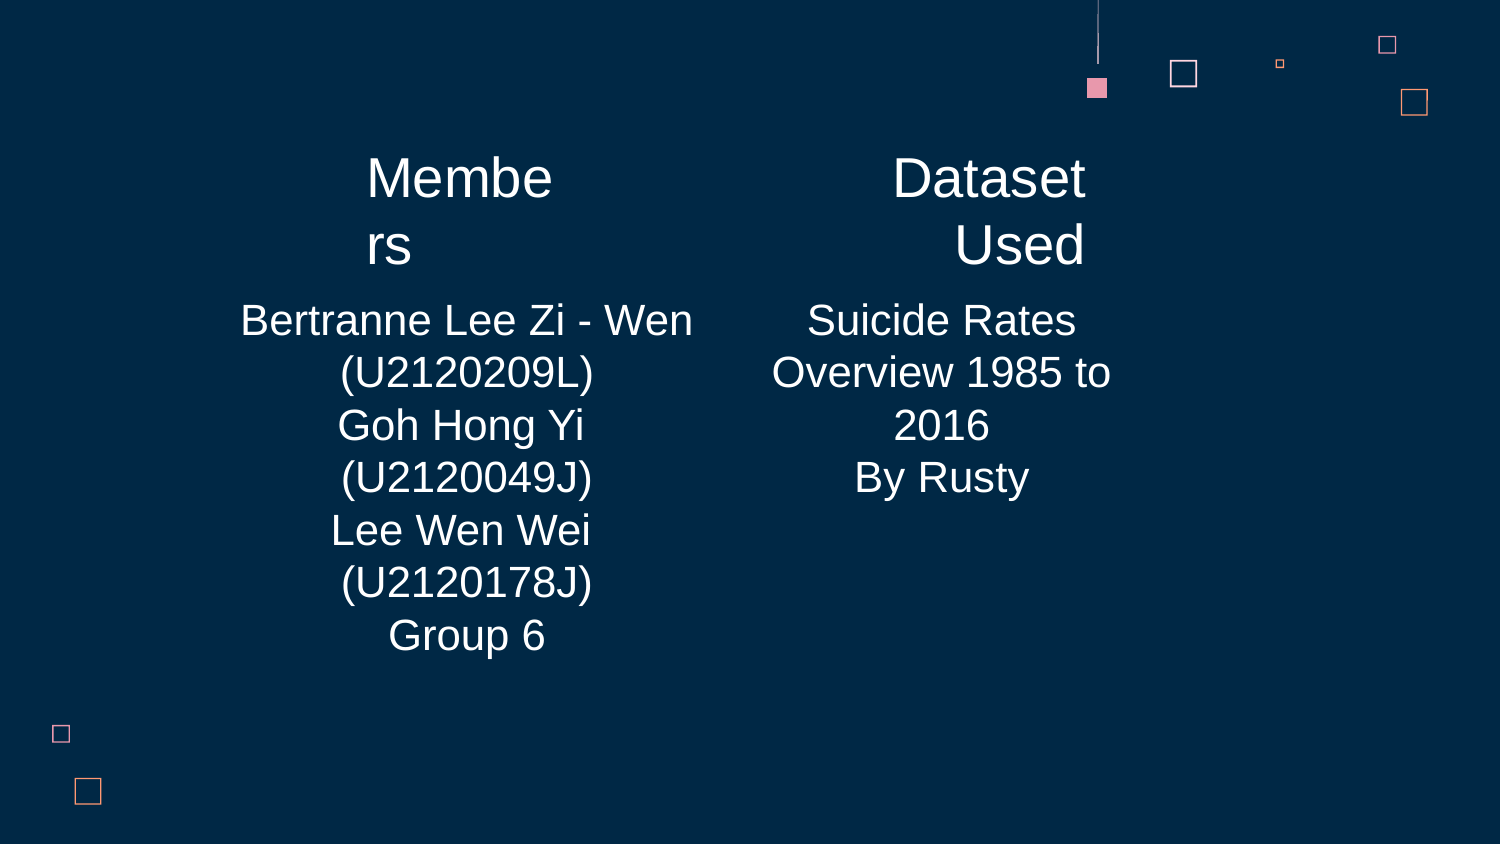

# Members
Dataset Used
Suicide Rates Overview 1985 to 2016
By Rusty

Bertranne Lee Zi - Wen (U2120209L)
Goh Hong Yi
(U2120049J)
Lee Wen Wei
(U2120178J)
Group 6